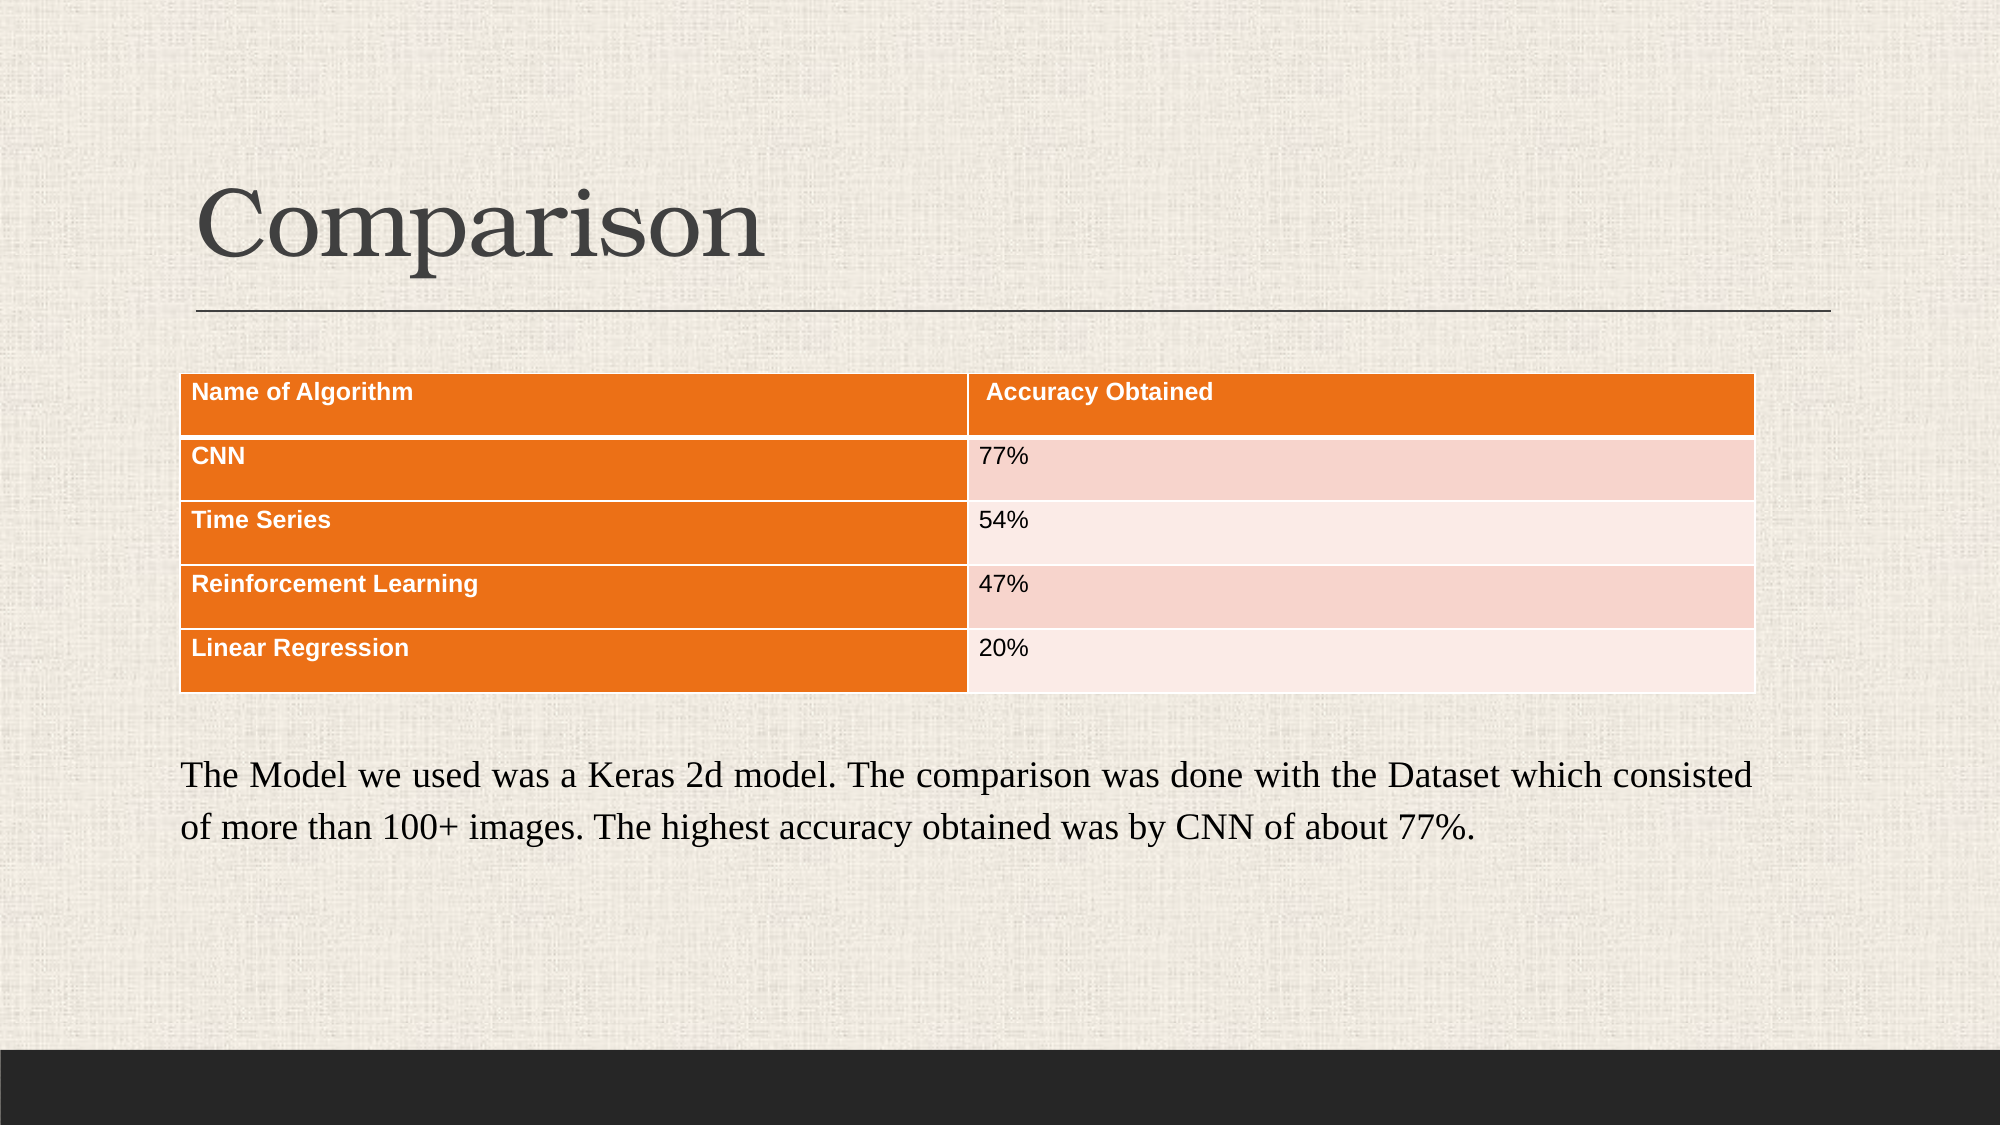

.

# Comparison
| Name of Algorithm | Accuracy Obtained |
| --- | --- |
| CNN | 77% |
| Time Series | 54% |
| Reinforcement Learning | 47% |
| Linear Regression | 20% |
The Model we used was a Keras 2d model. The comparison was done with the Dataset which consisted of more than 100+ images. The highest accuracy obtained was by CNN of about 77%.